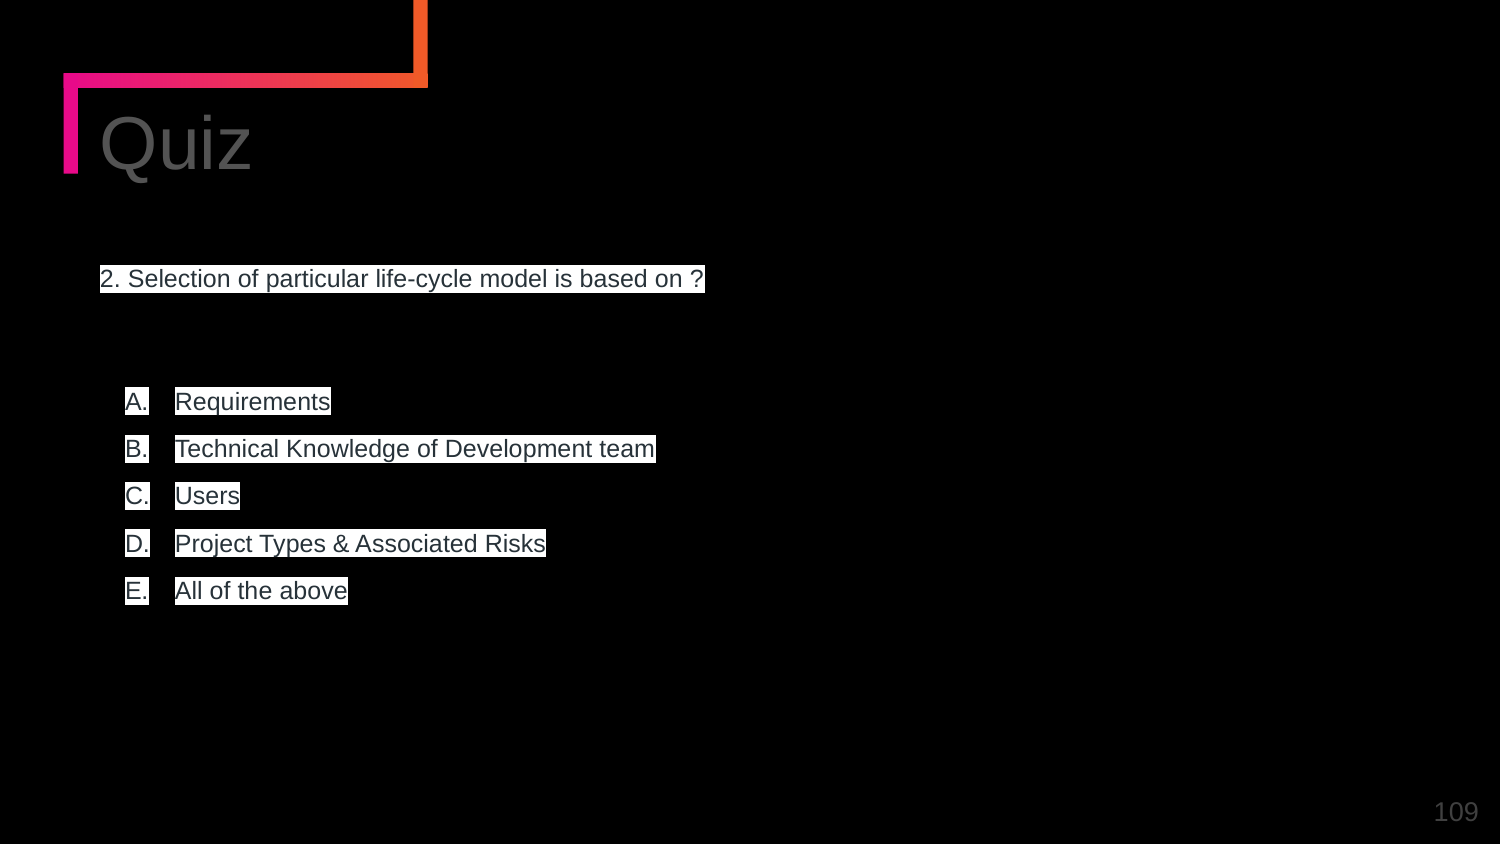

Quiz
2. Selection of particular life-cycle model is based on ?
Requirements
Technical Knowledge of Development team
Users
Project Types & Associated Risks
All of the above

Answer: E. All of the above .  Because it depends on all of this aspects .
109